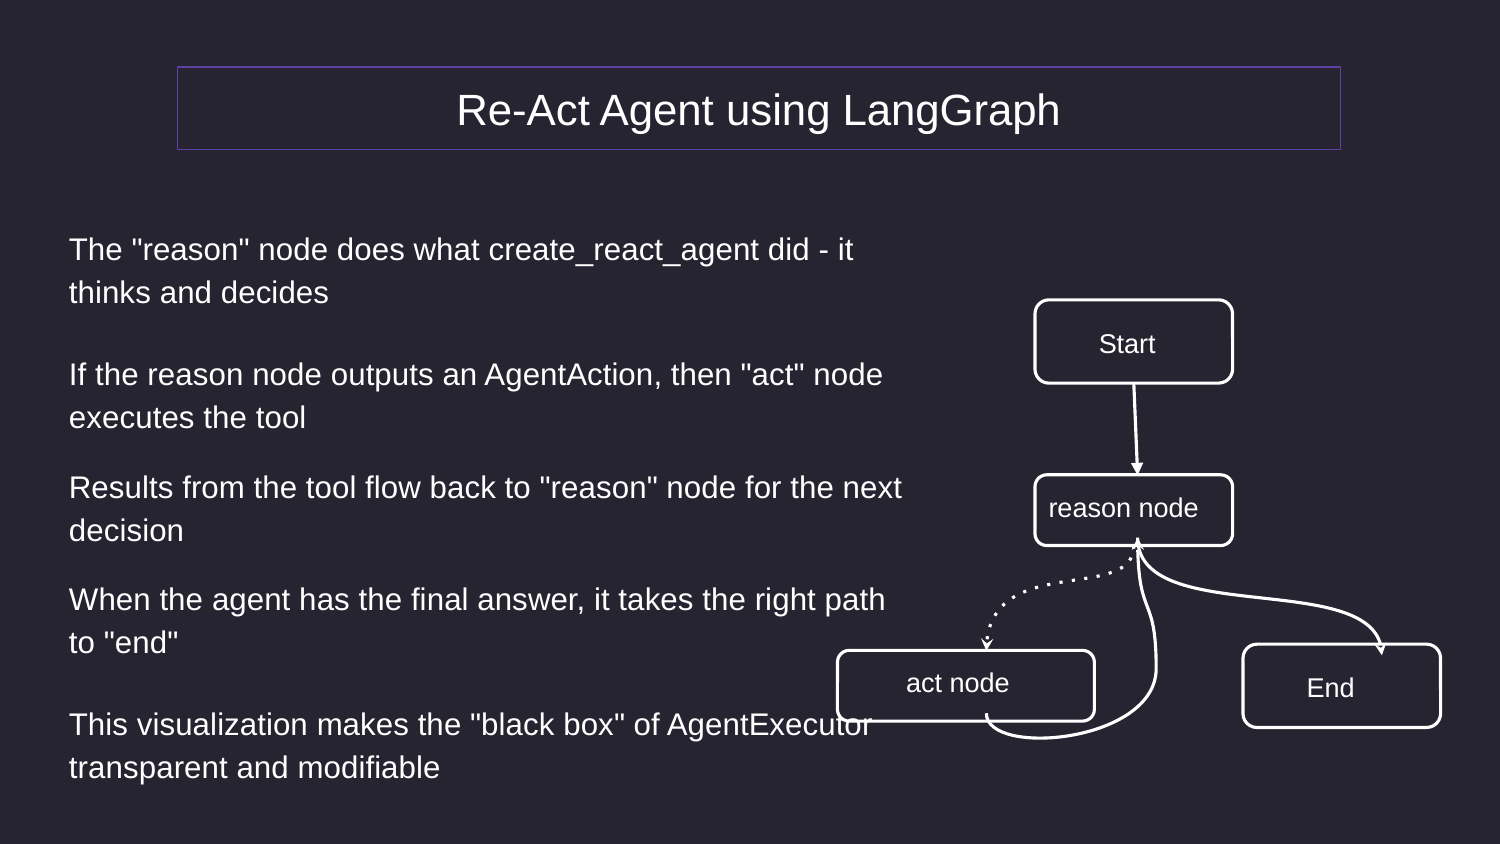

Re-Act Agent using LangGraph
The "reason" node does what create_react_agent did - it thinks and decides

Start
If the reason node outputs an AgentAction, then "act" node executes the tool
Results from the tool flow back to "reason" node for the next decision

  reason node
When the agent has the final answer, it takes the right path to "end"

      act node
End
This visualization makes the "black box" of AgentExecutor transparent and modifiable